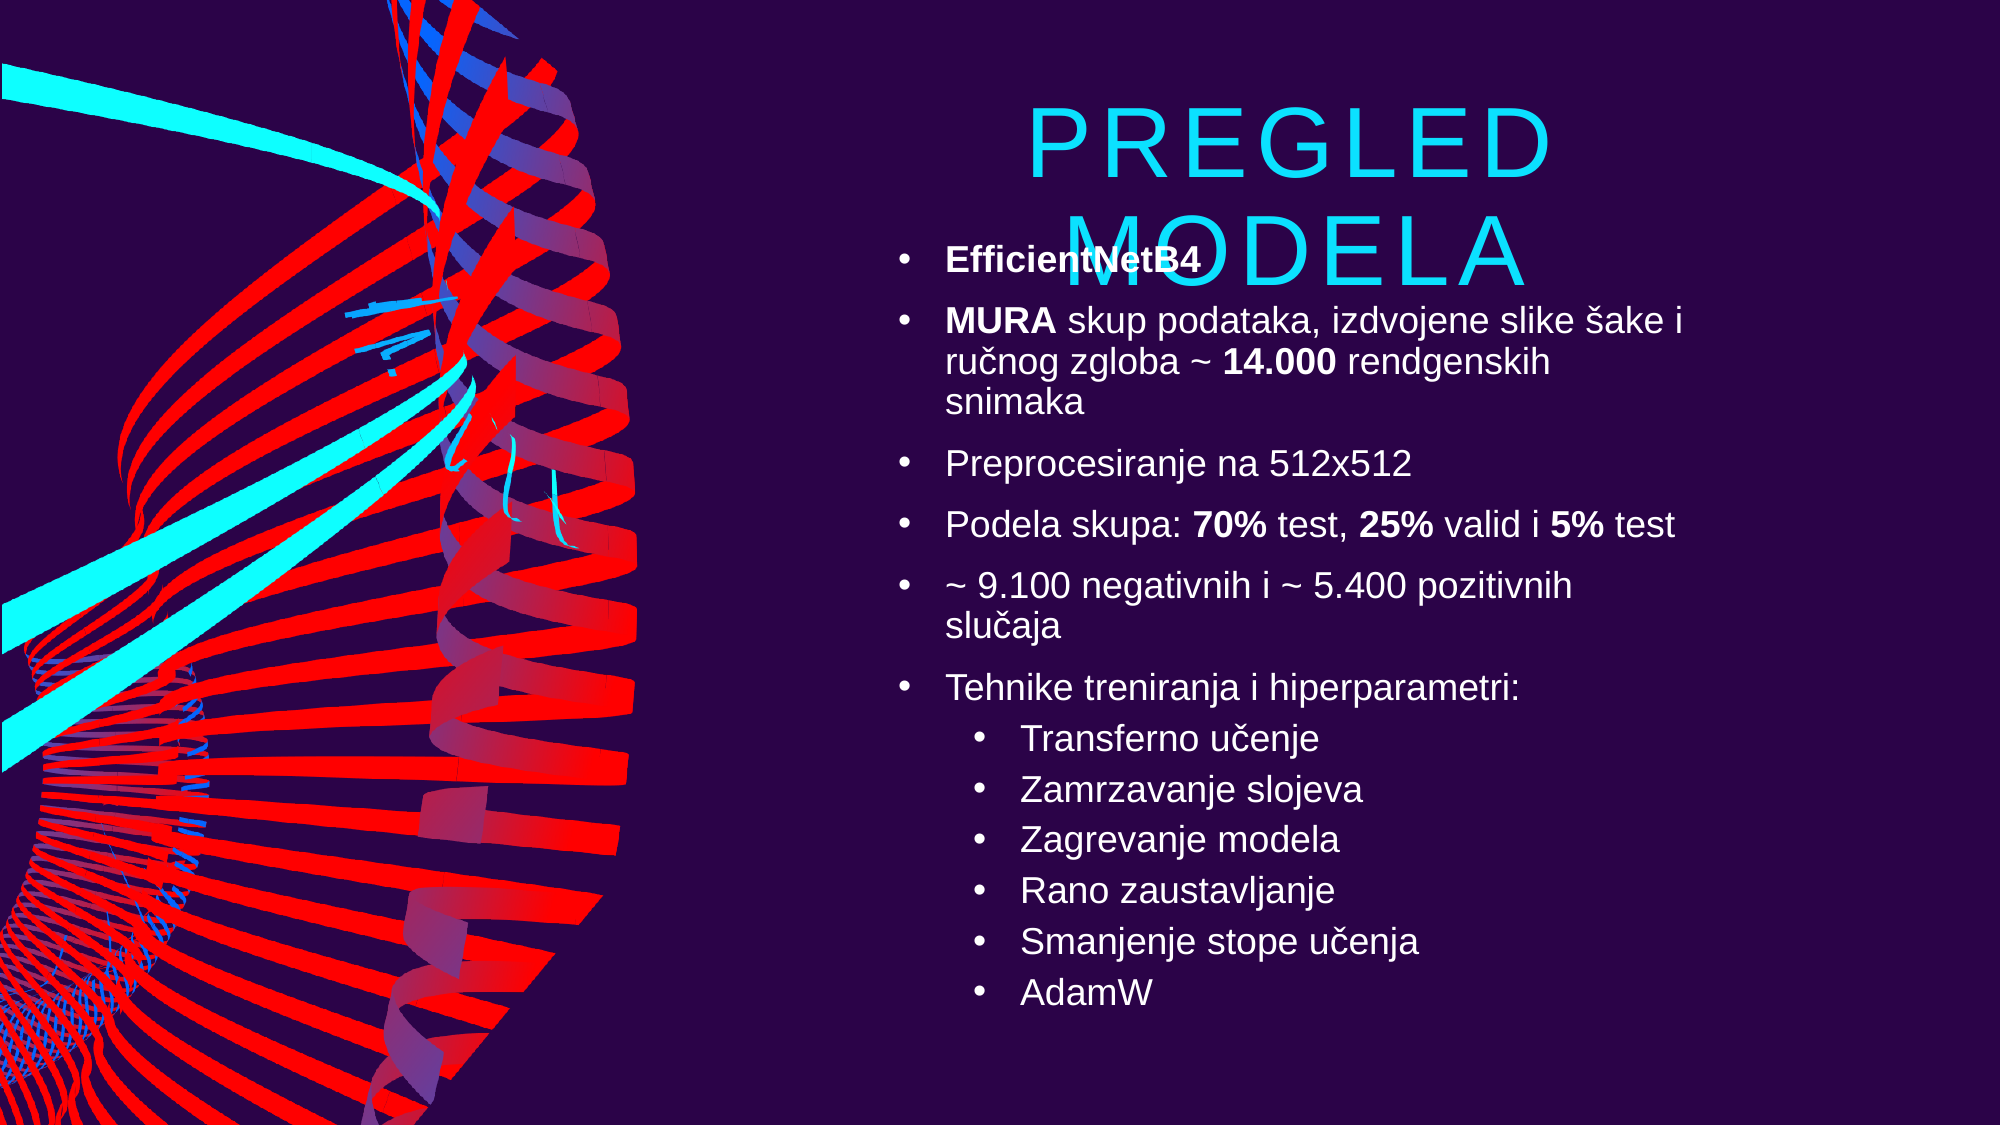

# Pregled modela
EfficientNetB4
MURA skup podataka, izdvojene slike šake i ručnog zgloba ~ 14.000 rendgenskih snimaka
Preprocesiranje na 512x512
Podela skupa: 70% test, 25% valid i 5% test
~ 9.100 negativnih i ~ 5.400 pozitivnih slučaja
Tehnike treniranja i hiperparametri:
Transferno učenje
Zamrzavanje slojeva
Zagrevanje modela
Rano zaustavljanje
Smanjenje stope učenja
AdamW